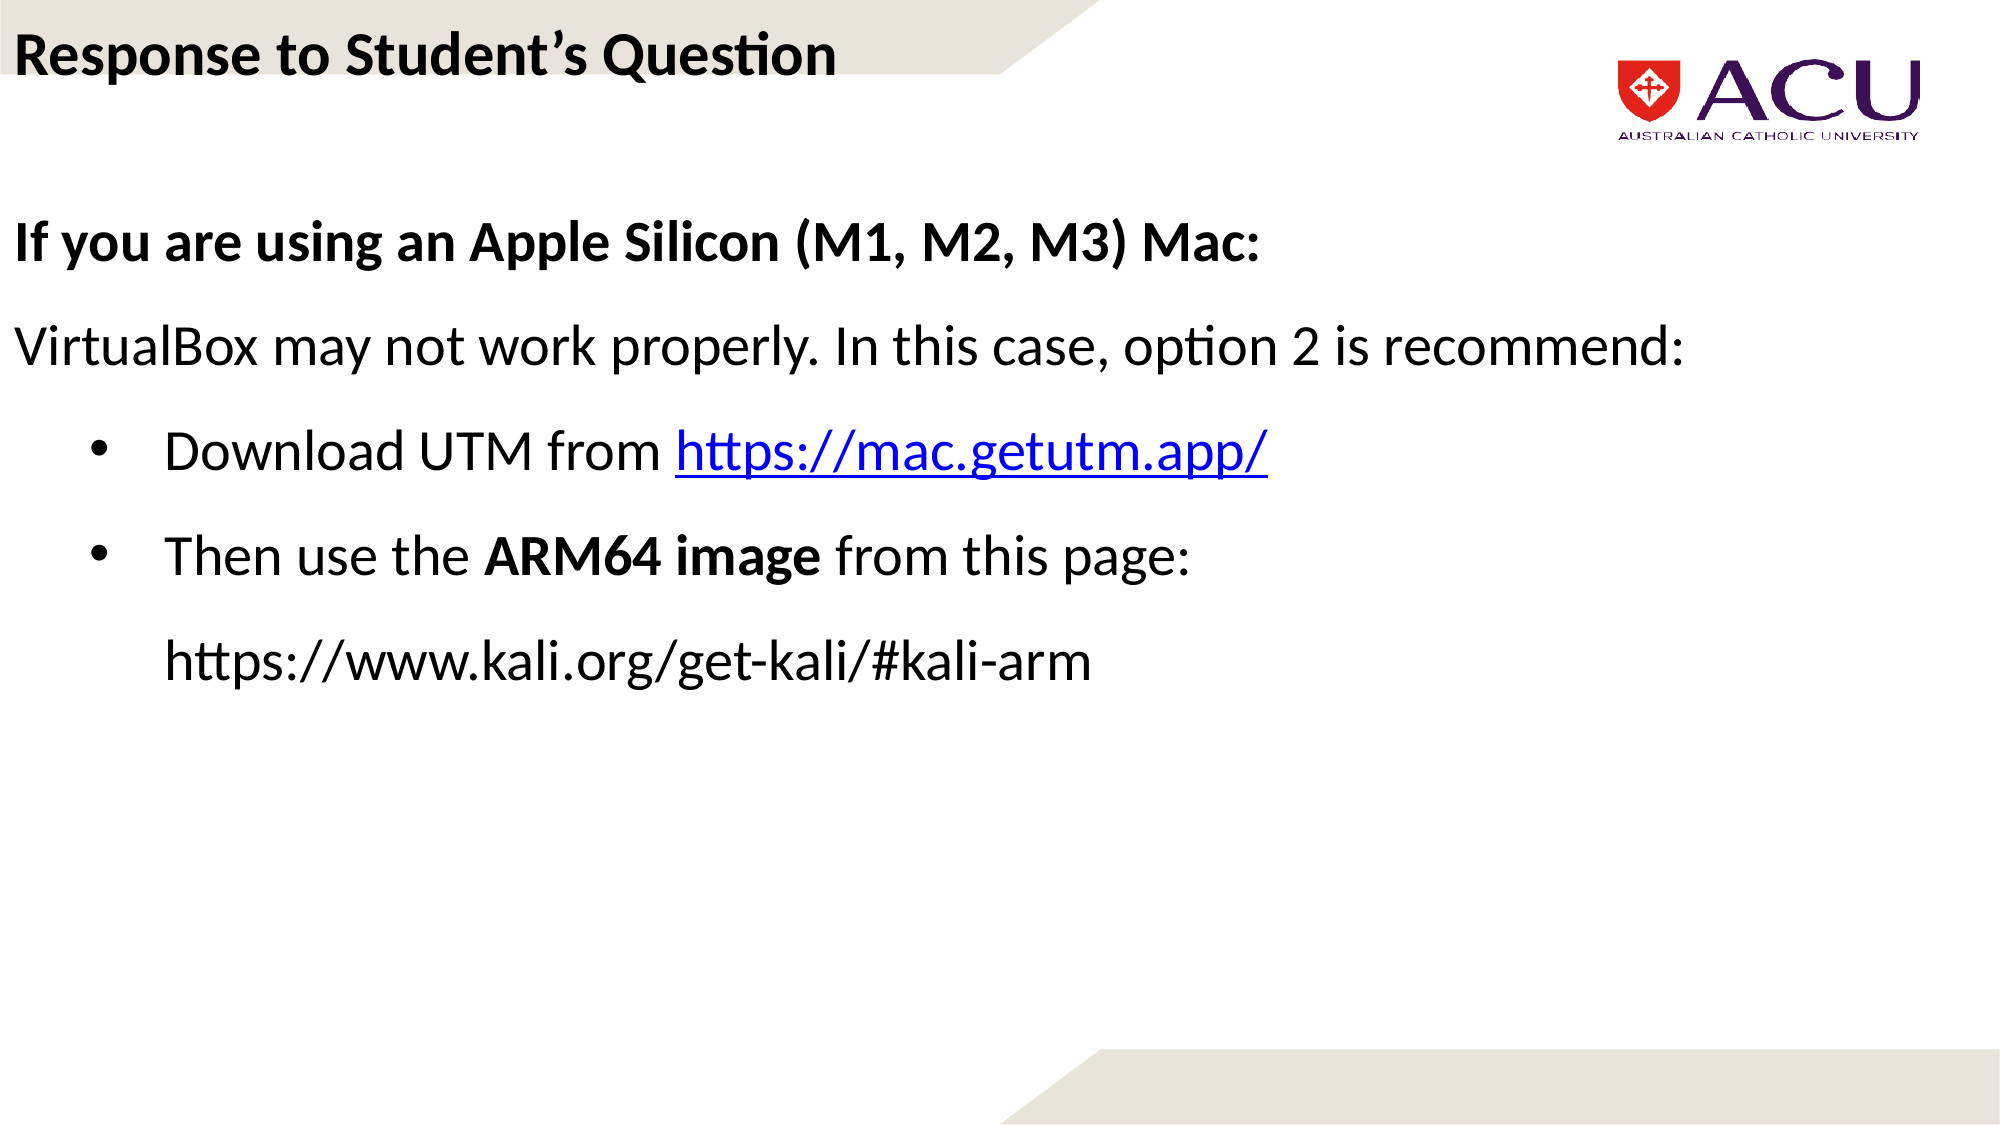

Response to Student’s Question
If you are using an Apple Silicon (M1, M2, M3) Mac:
VirtualBox may not work properly. In this case, option 2 is recommend:
Download UTM from https://mac.getutm.app/
Then use the ARM64 image from this page:
https://www.kali.org/get-kali/#kali-arm